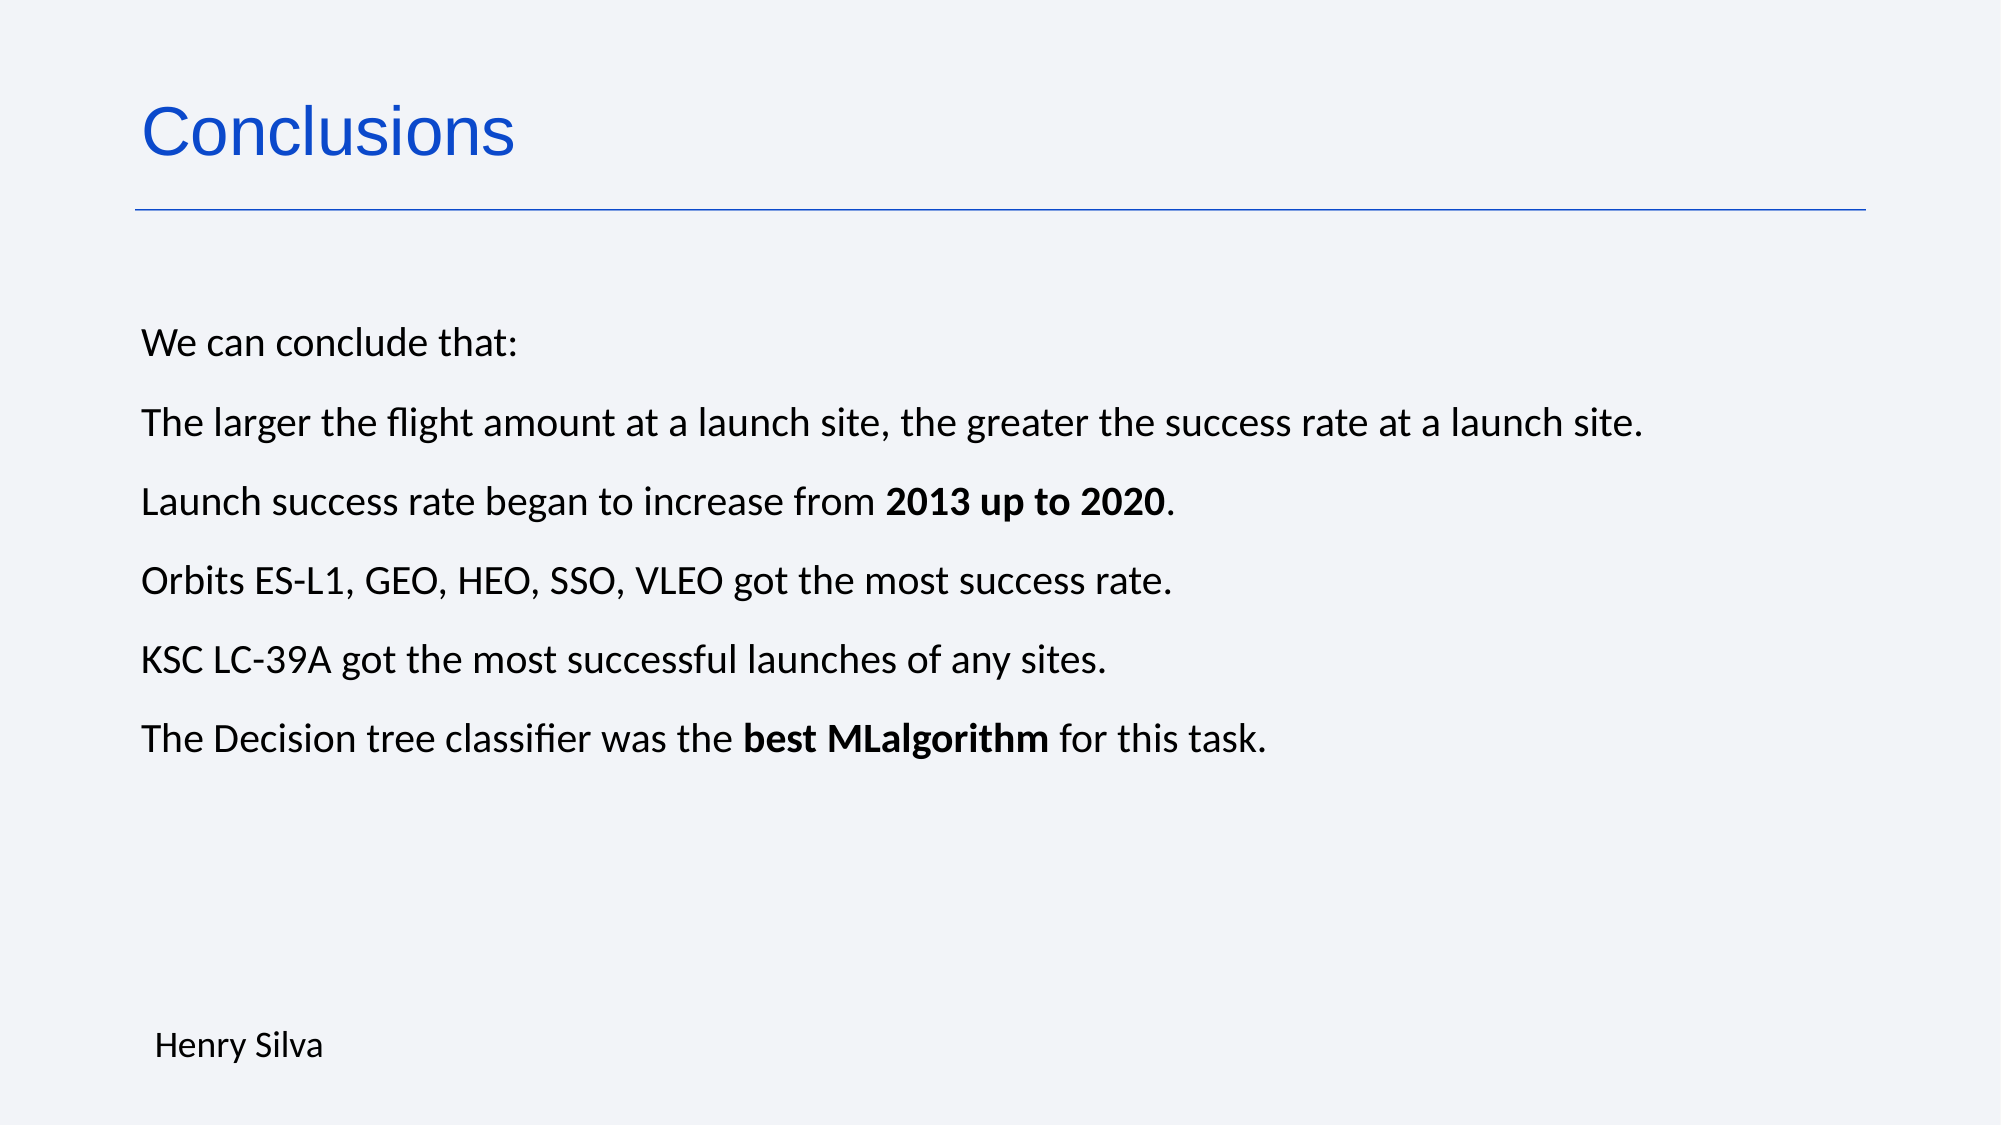

Conclusions
We can conclude that:
The larger the flight amount at a launch site, the greater the success rate at a launch site.
Launch success rate began to increase from 2013 up to 2020.
Orbits ES-L1, GEO, HEO, SSO, VLEO got the most success rate.
KSC LC-39A got the most successful launches of any sites.
The Decision tree classifier was the best MLalgorithm for this task.
Henry Silva